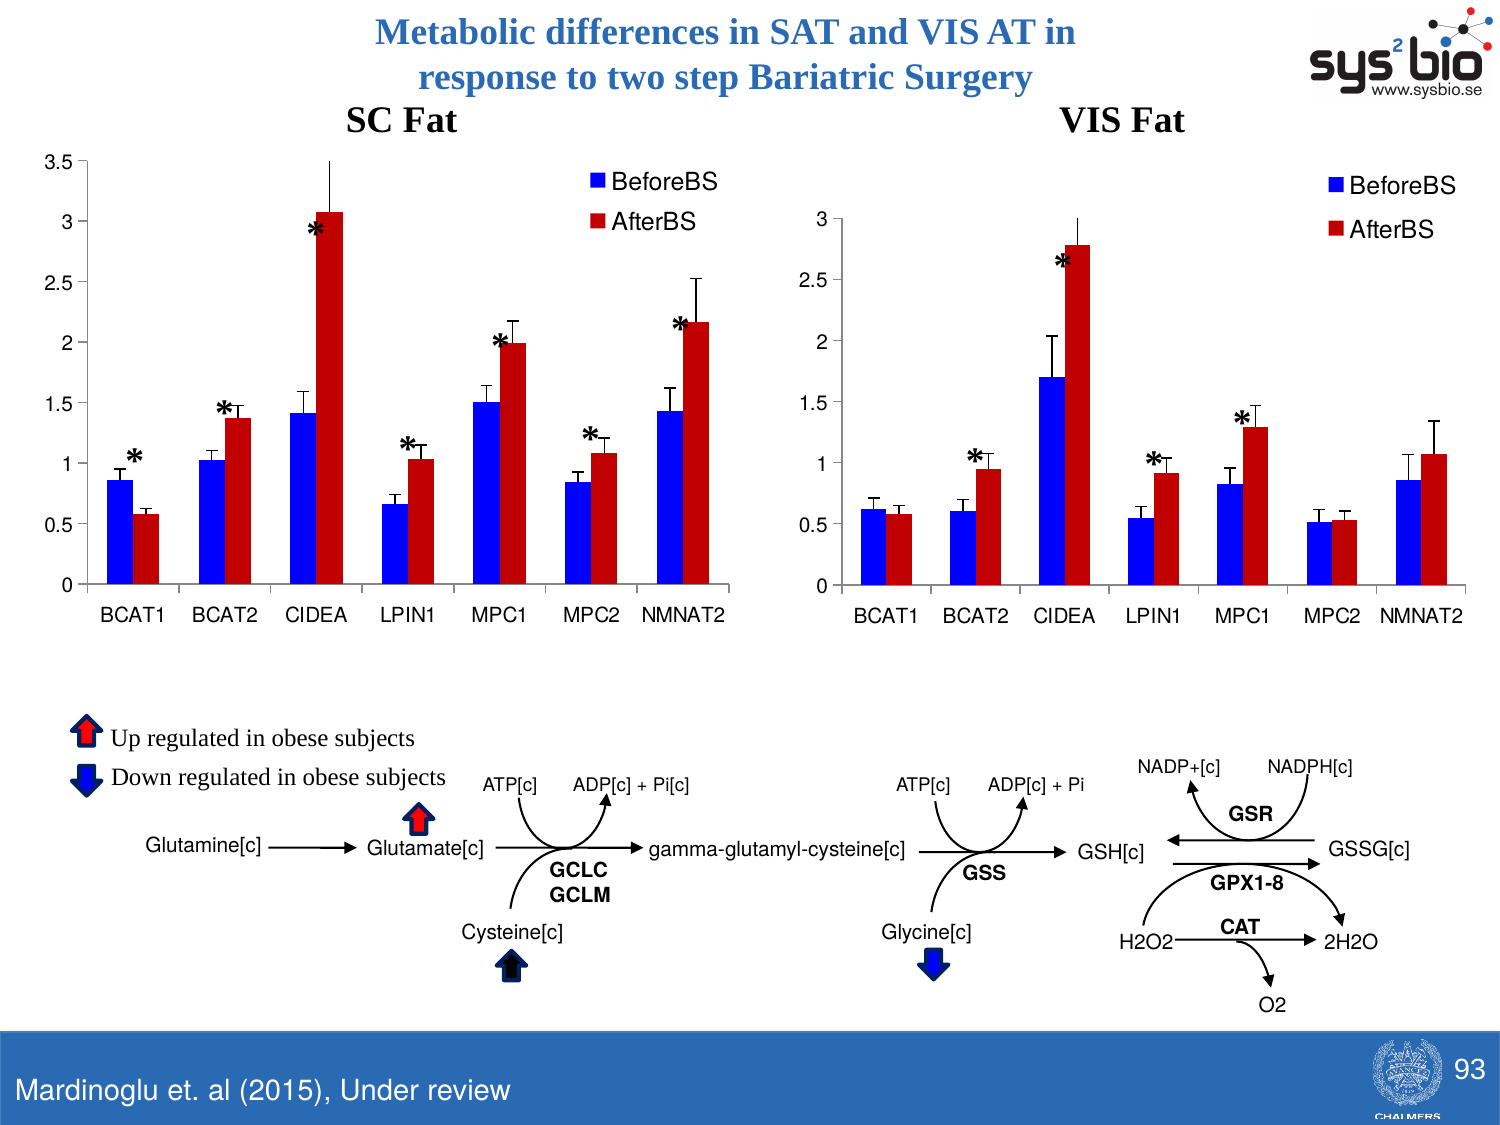

Metabolic differences in SAT and VIS AT in response to two step Bariatric Surgery
SC Fat
VIS Fat

### Chart

| Category |  |  |
|---|---|---|
| BCAT1 | 0.8572554348764446 | 0.5815764884673658 |
| BCAT2 | 1.022056277405042 | 1.3713483997739986 |
| CIDEA | 1.41698771164659 | 3.0740435802398167 |
| LPIN1 | 0.6638264376418641 | 1.0344222587569294 |
| MPC1 | 1.5055511523649208 | 1.9954311424045892 |
| MPC2 | 0.8414370854801252 | 1.085223199239957 |
| NMNAT2 | 1.4277545923842077 | 2.162859023272003 |

### Chart

| Category |  |  |
|---|---|---|
| BCAT1 | 0.6199304342425623 | 0.581453288348871 |
| BCAT2 | 0.6053456566791594 | 0.948060979340678 |
| CIDEA | 1.6985299439583241 | 2.7834805317850018 |
| LPIN1 | 0.544745190900737 | 0.9178556646774579 |
| MPC1 | 0.826019311039856 | 1.2945221908131175 |
| MPC2 | 0.5114892400039035 | 0.5302843614404346 |
| NMNAT2 | 0.860087061729961 | 1.0718454919658702 |
*
*
*
*
*
*
*
*
*
*
*

Up regulated in obese subjects

NADP+[c]
NADPH[c]
Down regulated in obese subjects
ATP[c]
ATP[c]
ADP[c] + Pi
ADP[c] + Pi[c]

GSR

Glutamine[c]
Glutamate[c]
gamma-glutamyl-cysteine[c]
GSSG[c]
GSH[c]

GCLC
GCLM

GSS
GPX1-8

CAT
Cysteine[c]
Glycine[c]
2H2O
H2O2

O2
93
Mardinoglu et. al (2015), Under review